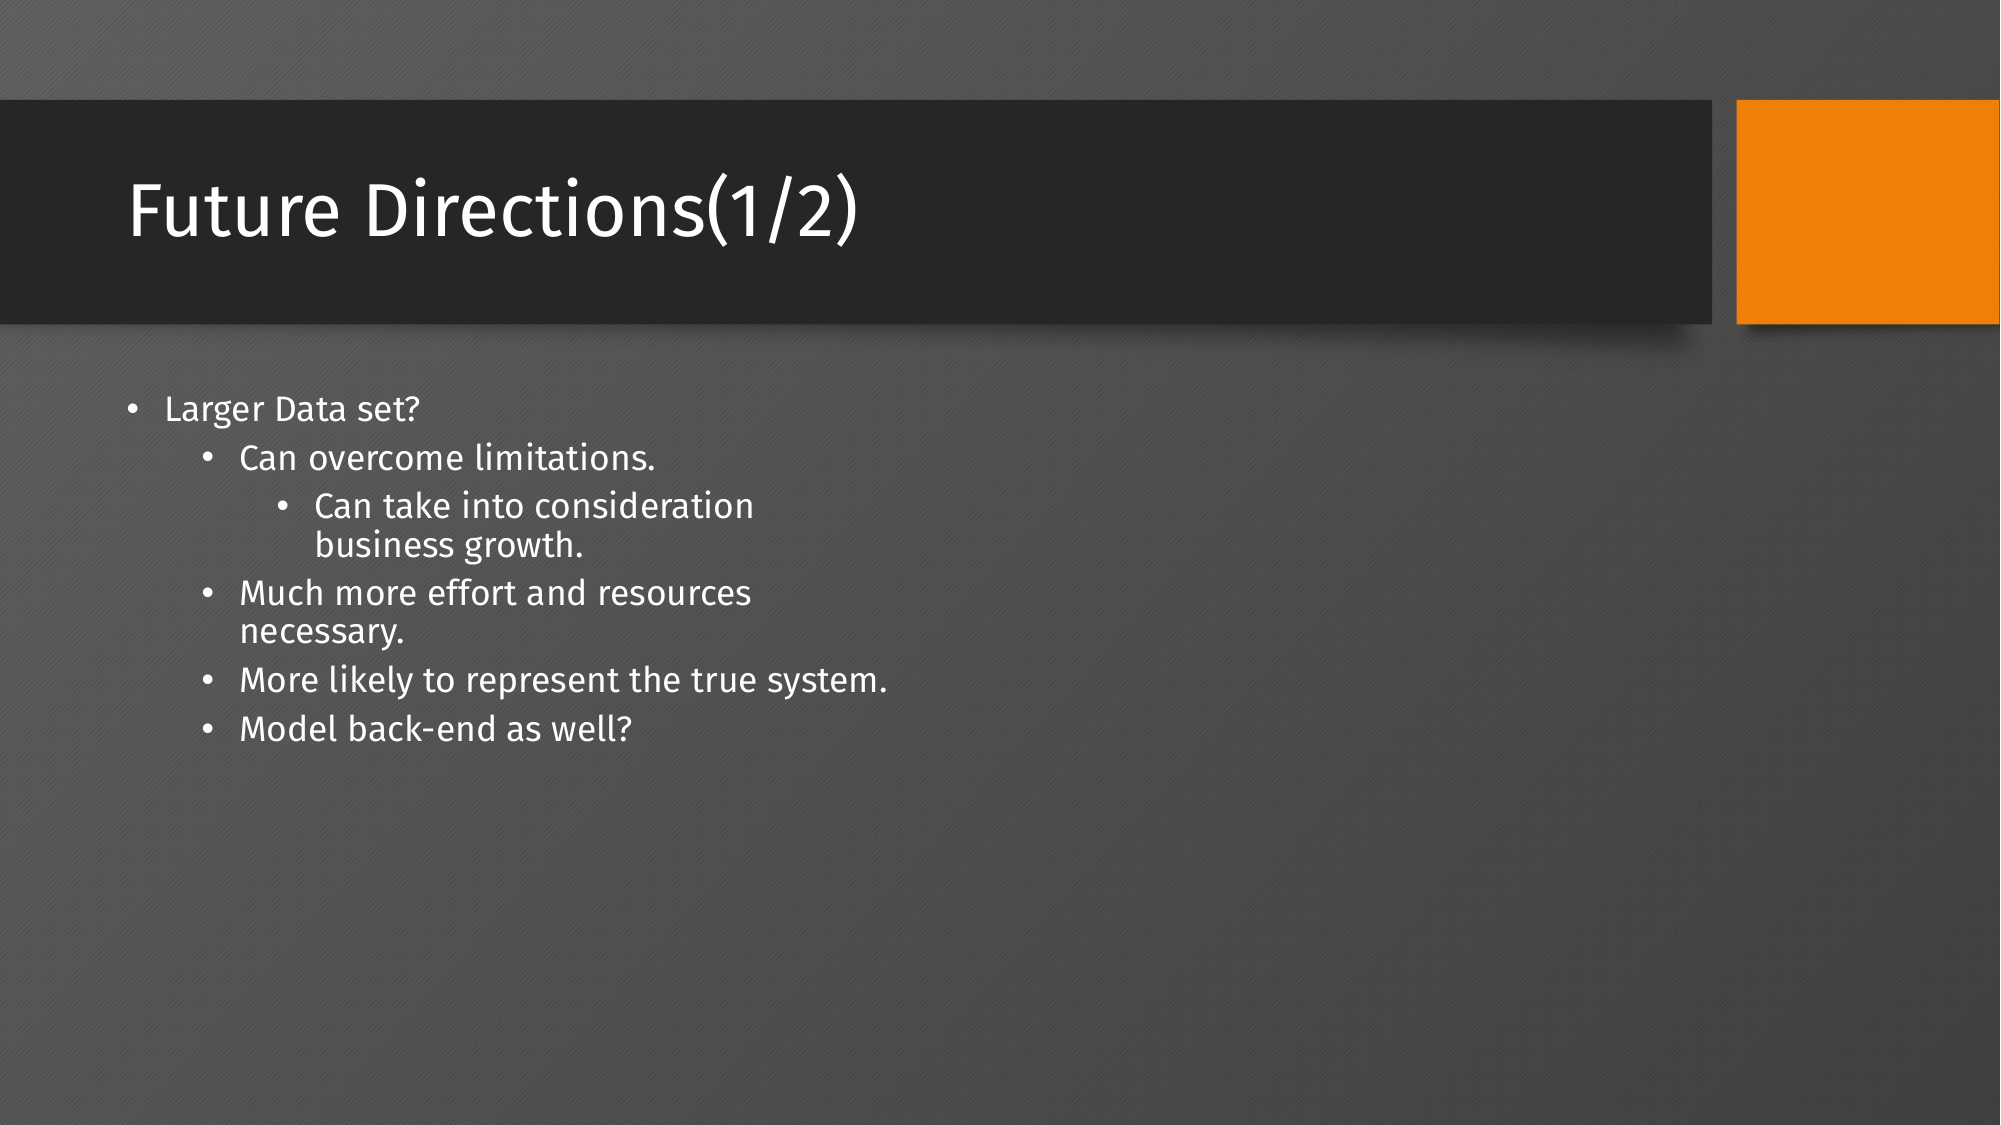

# Future Directions(1/2)
Larger Data set?
Can overcome limitations.
Can take into consideration business growth.
Much more effort and resources necessary.
More likely to represent the true system.
Model back-end as well?